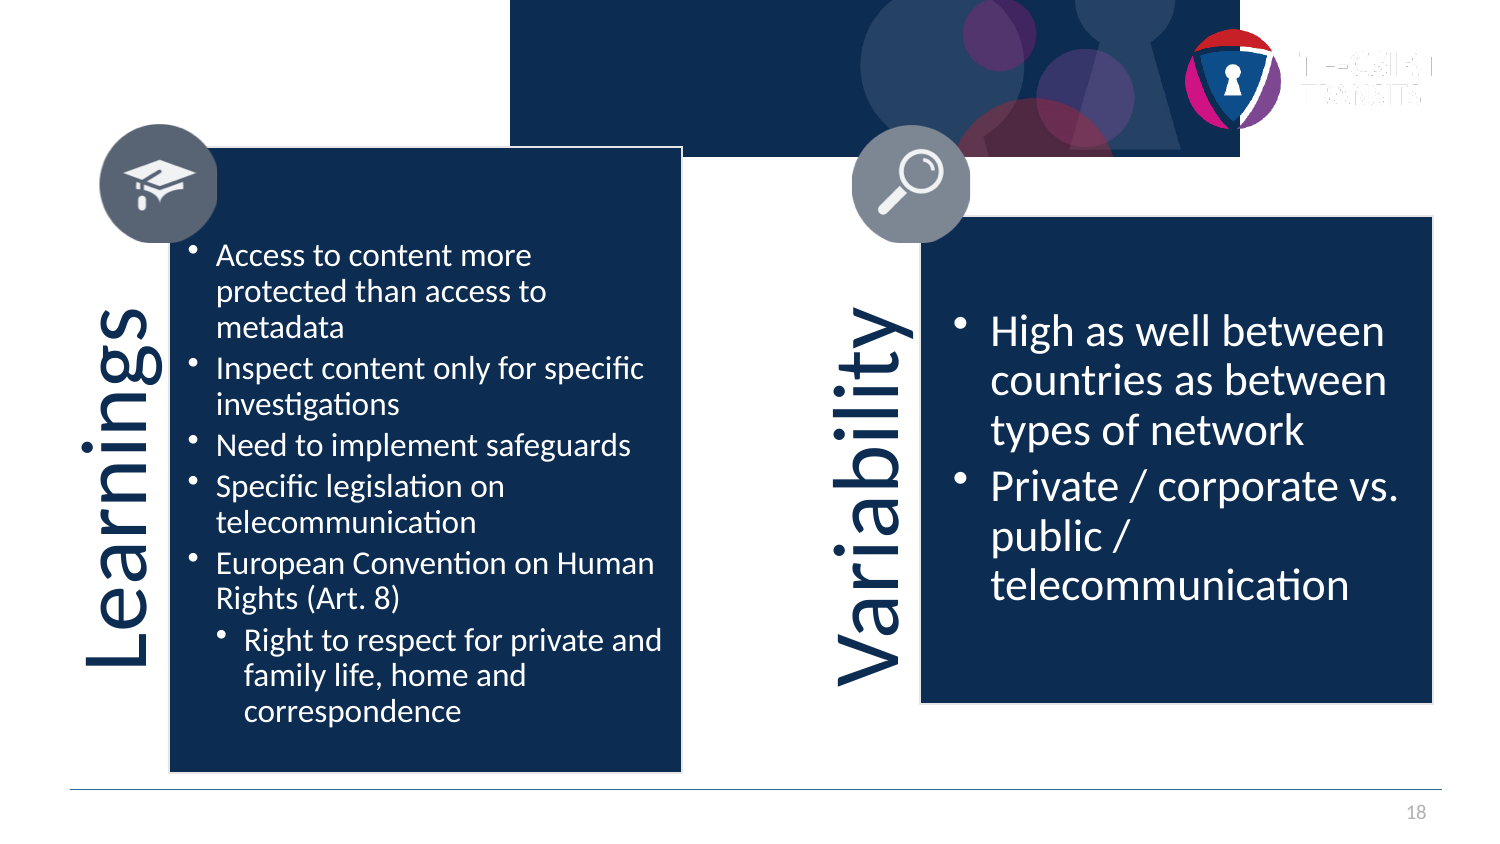

Looking at Content
Learnings
Access to content more protected than access to metadata
Inspect content only for specific investigations
Need to implement safeguards
Specific legislation on telecommunication
European Convention on Human Rights (Art. 8)
Right to respect for private and family life, home and correspondence
Variability
High as well between countries as between types of network
Private / corporate vs. public / telecommunication
18